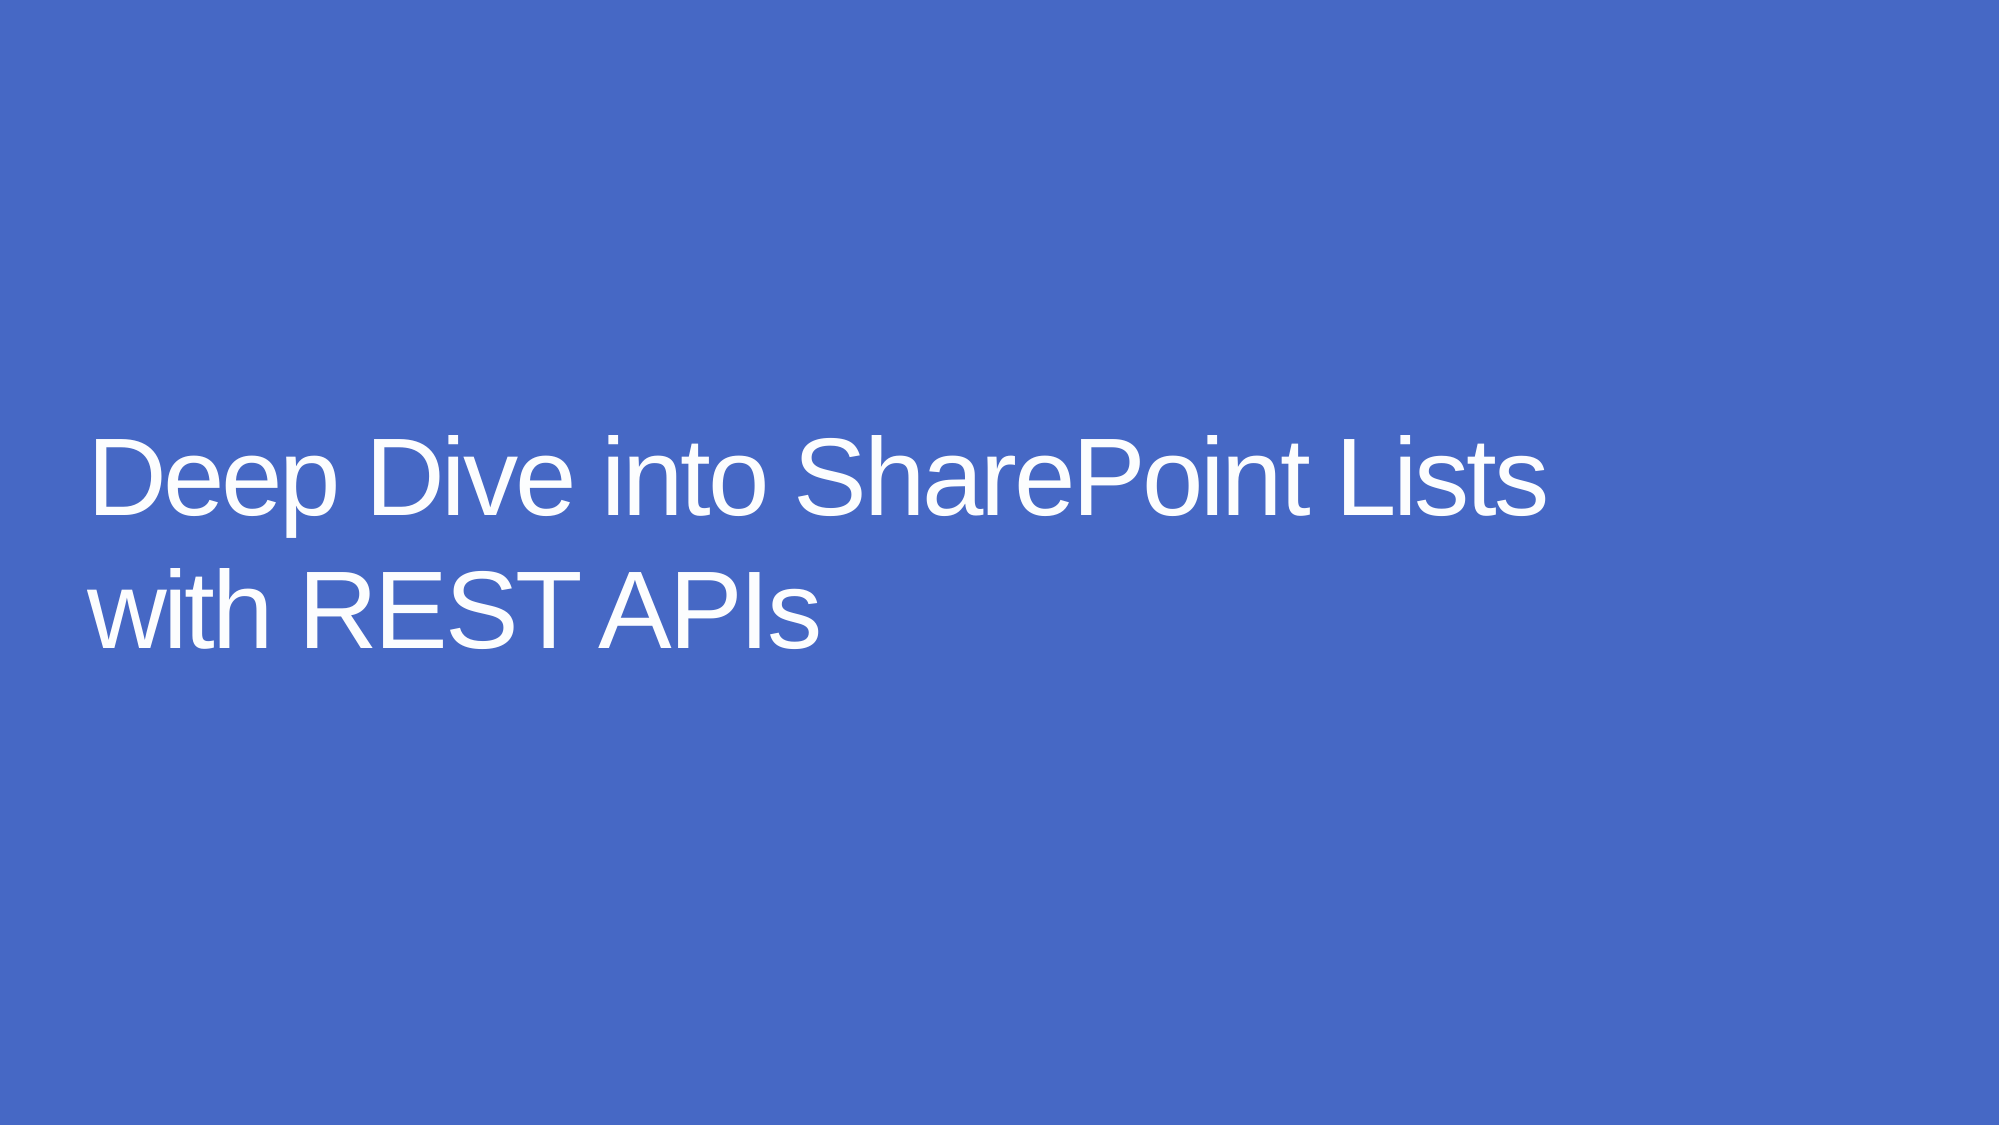

# Deep Dive into SharePoint Lists with REST APIs